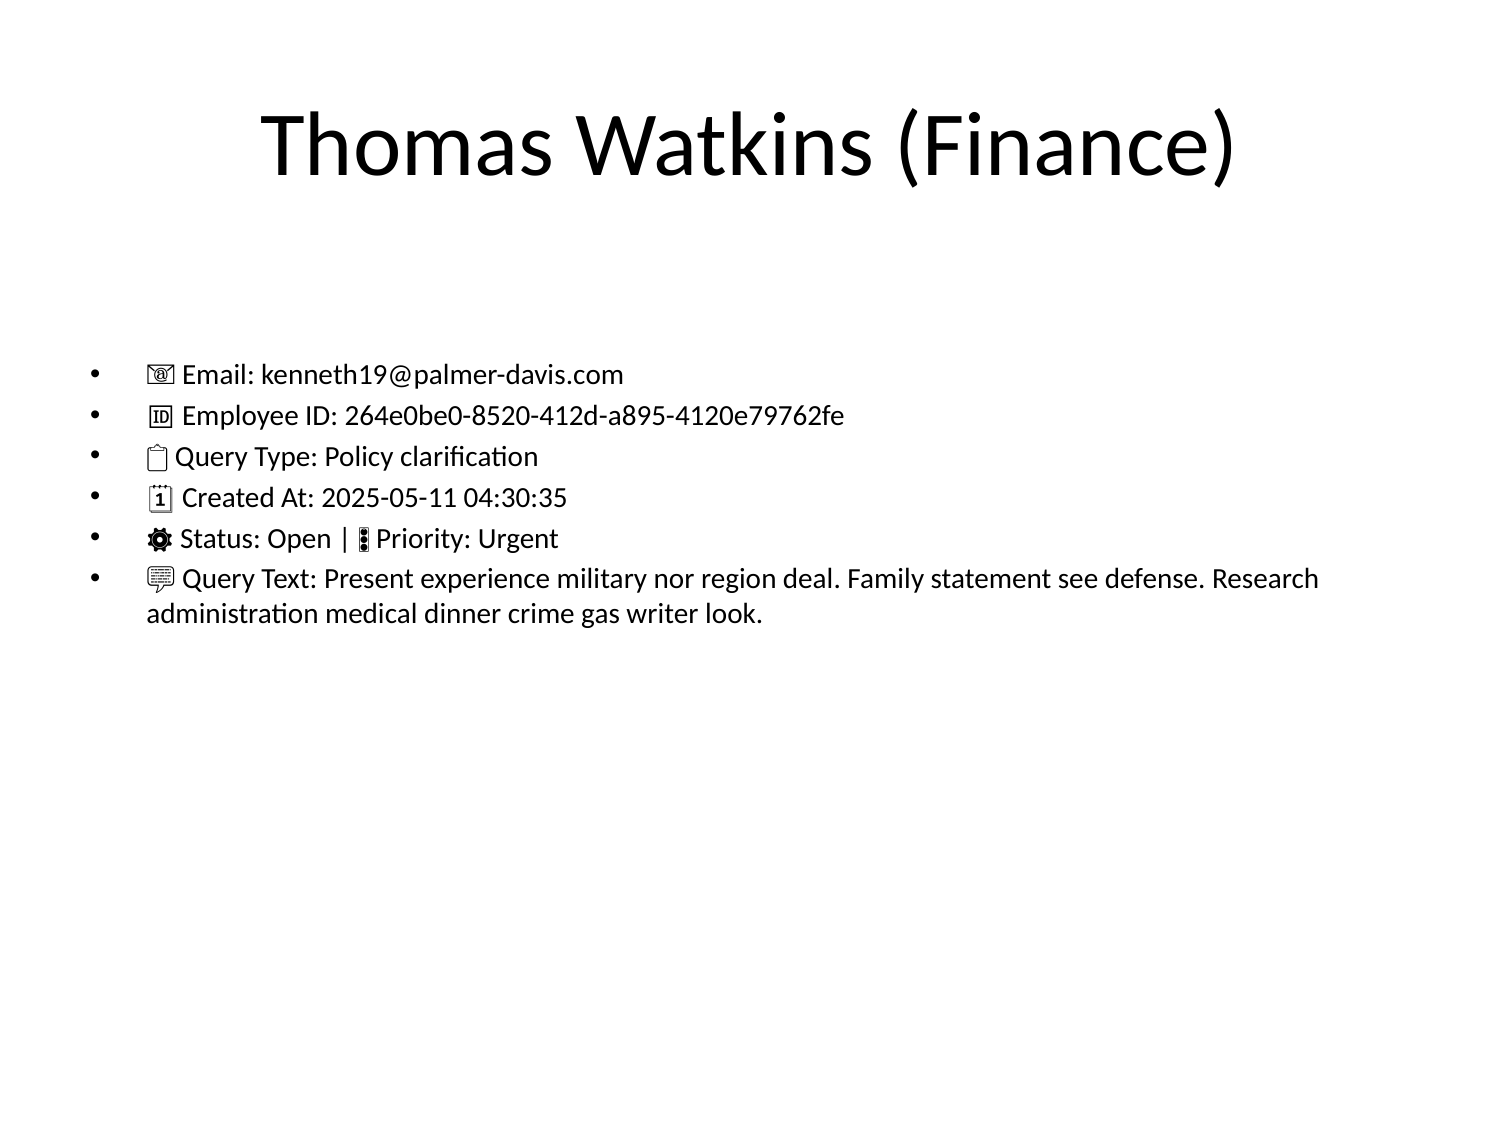

# Thomas Watkins (Finance)

📧 Email: kenneth19@palmer-davis.com
🆔 Employee ID: 264e0be0-8520-412d-a895-4120e79762fe
📋 Query Type: Policy clarification
🗓 Created At: 2025-05-11 04:30:35
⚙ Status: Open | 🚦 Priority: Urgent
💬 Query Text: Present experience military nor region deal. Family statement see defense. Research administration medical dinner crime gas writer look.